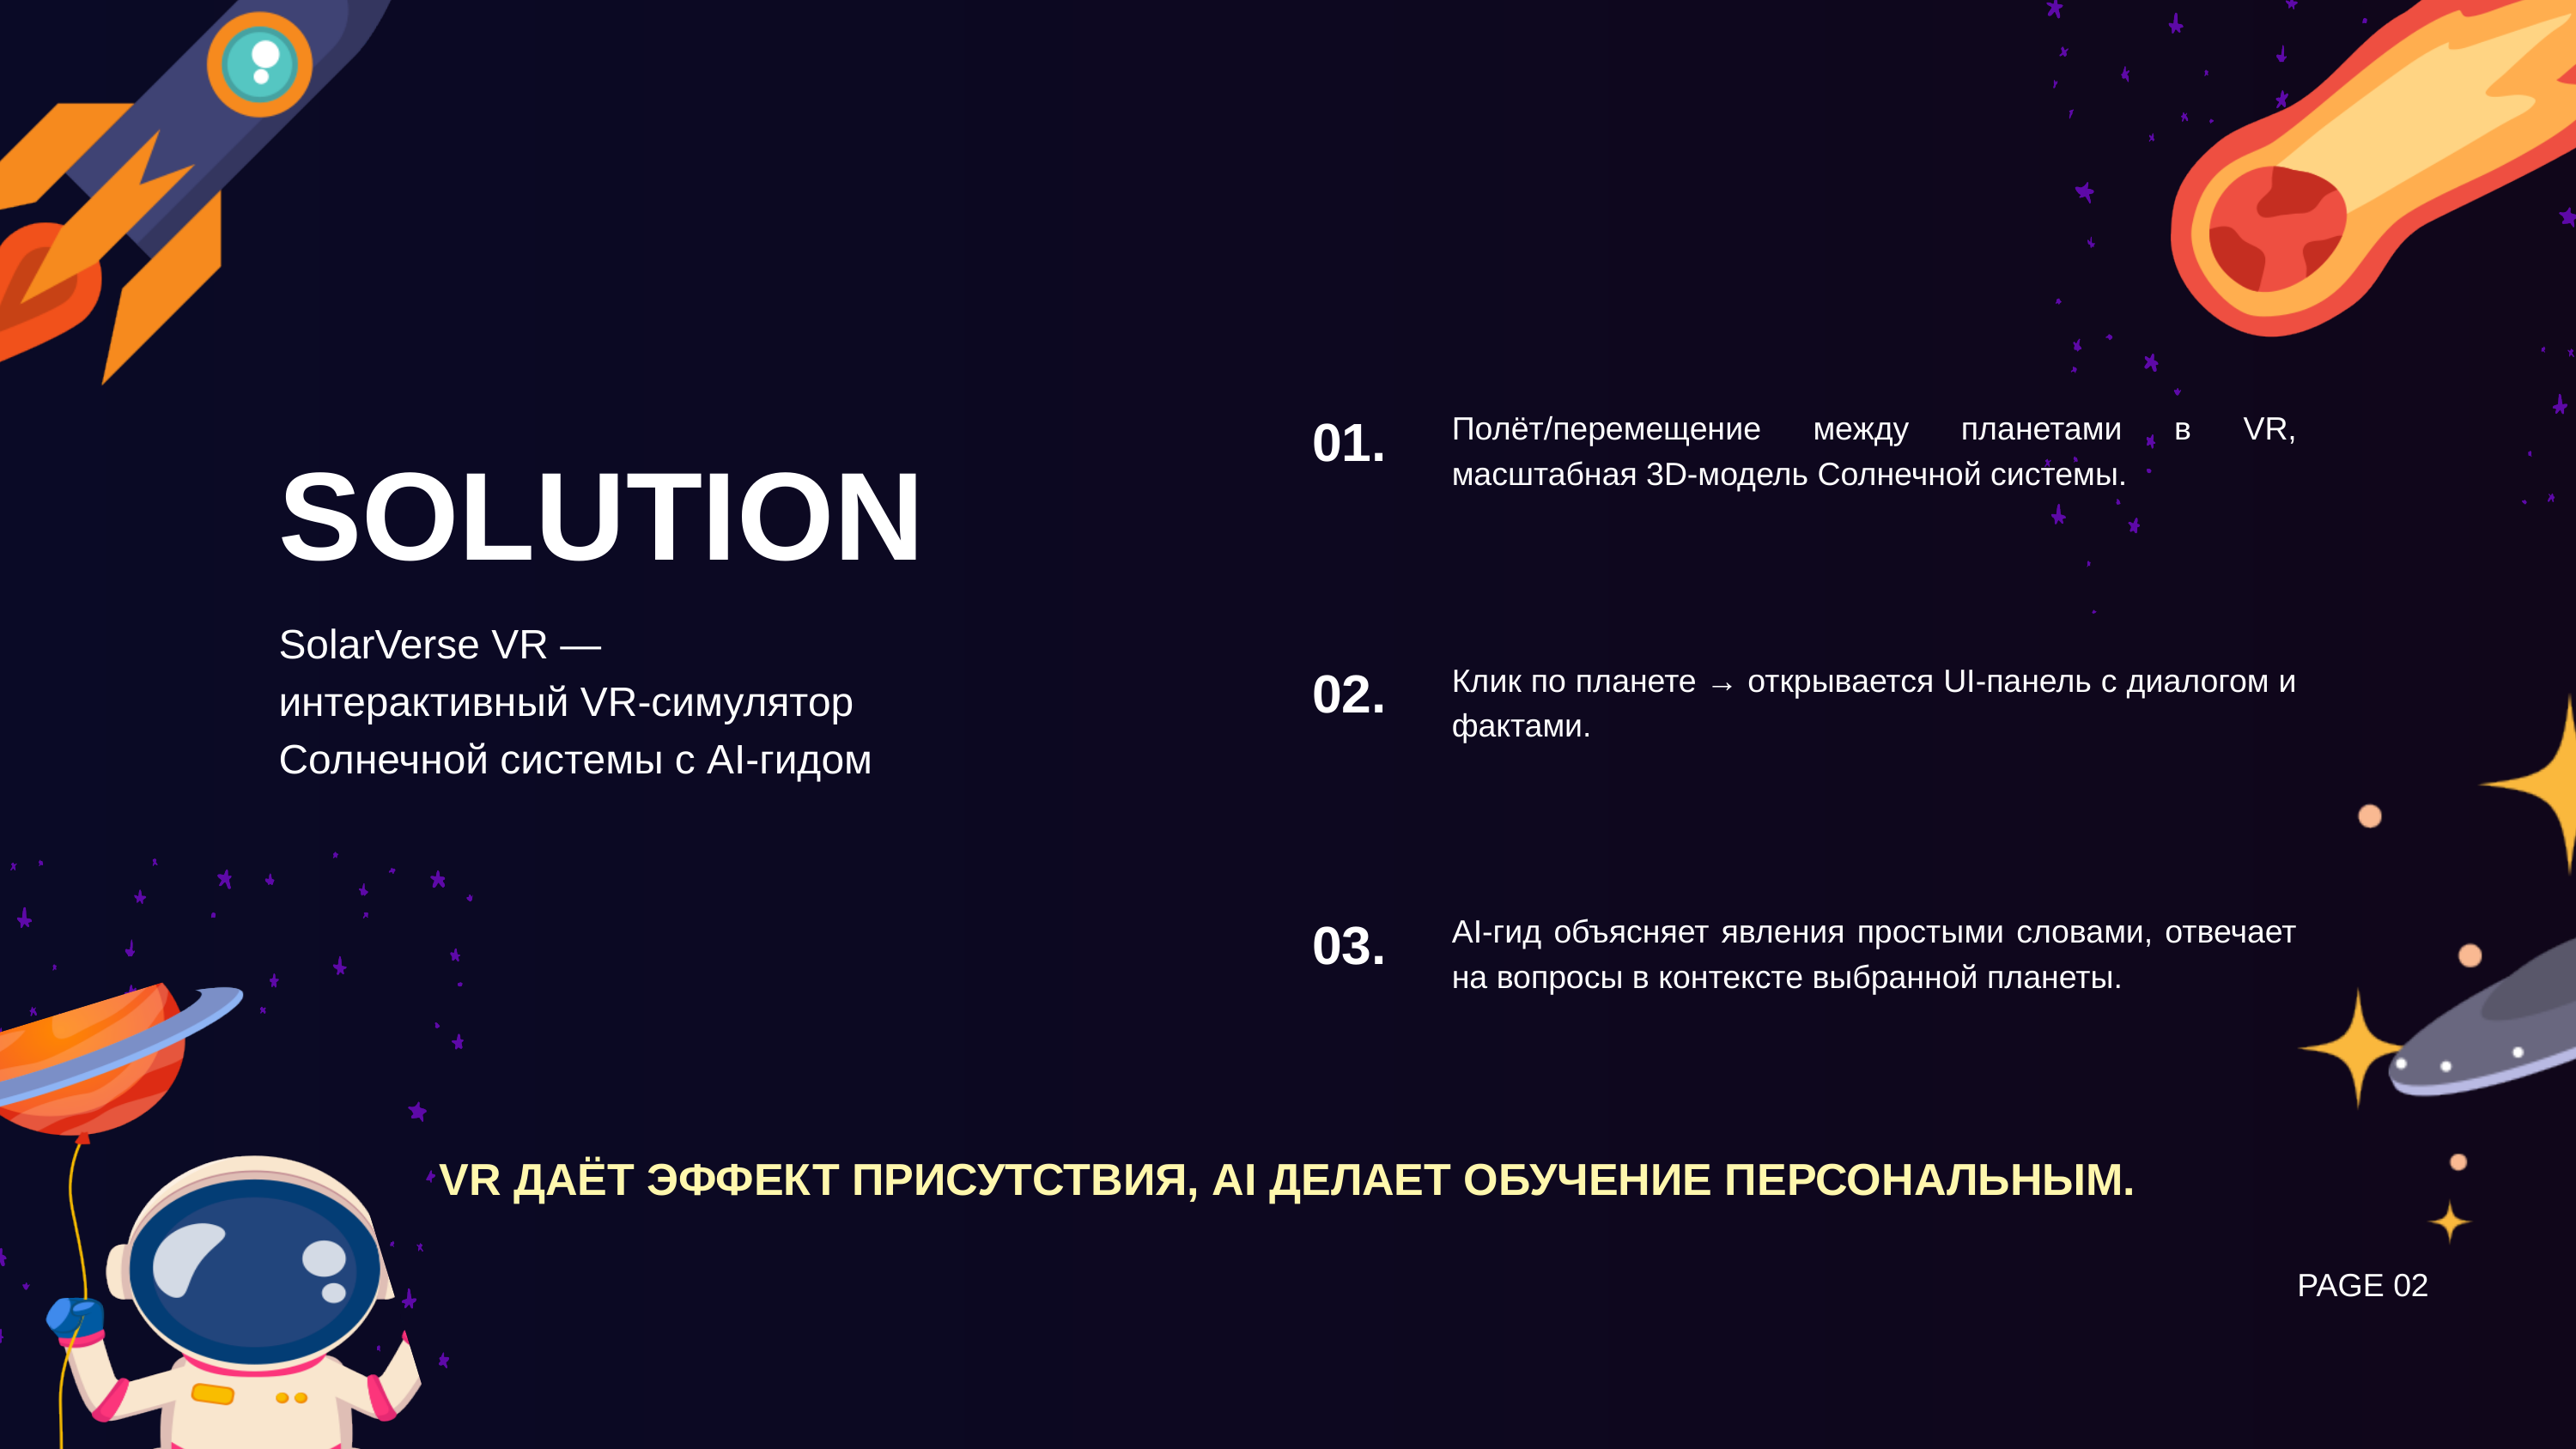

Полёт/перемещение между планетами в VR, масштабная 3D-модель Солнечной системы.
01.
SOLUTION
SolarVerse VR —
интерактивный VR-симулятор
Солнечной системы с AI-гидом
Клик по планете → открывается UI-панель с диалогом и фактами.
02.

AI-гид объясняет явления простыми словами, отвечает на вопросы в контексте выбранной планеты.
03.

VR ДАЁТ ЭФФЕКТ ПРИСУТСТВИЯ, AI ДЕЛАЕТ ОБУЧЕНИЕ ПЕРСОНАЛЬНЫМ.
PAGE 02